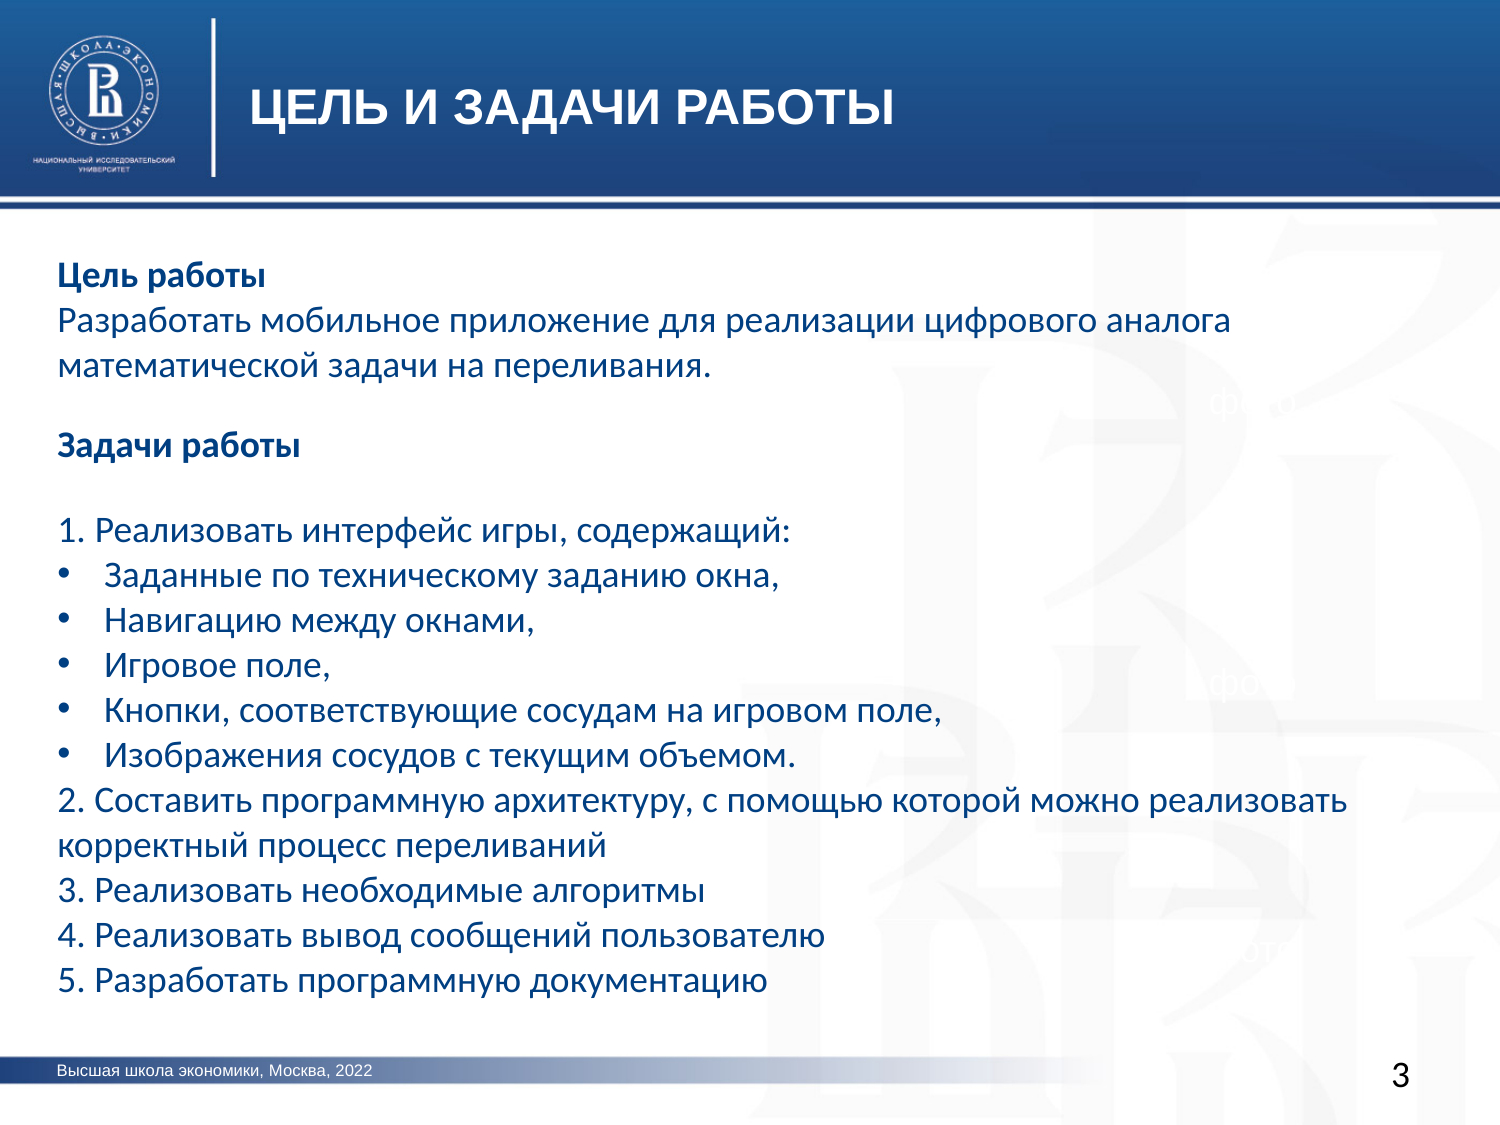

ЦЕЛЬ И ЗАДАЧИ РАБОТЫ
Цель работы
Разработать мобильное приложение для реализации цифрового аналога математической задачи на переливания.

Задачи работы

Реализовать интерфейс игры, содержащий:
Заданные по техническому заданию окна,
Навигацию между окнами,
Игровое поле,
Кнопки, соответствующие сосудам на игровом поле,
Изображения сосудов с текущим объемом.
2. Составить программную архитектуру, с помощью которой можно реализовать корректный процесс переливаний
3. Реализовать необходимые алгоритмы
4. Реализовать вывод сообщений пользователю
5. Разработать программную документацию
фото
фото
фото
3
Высшая школа экономики, Москва, 2022